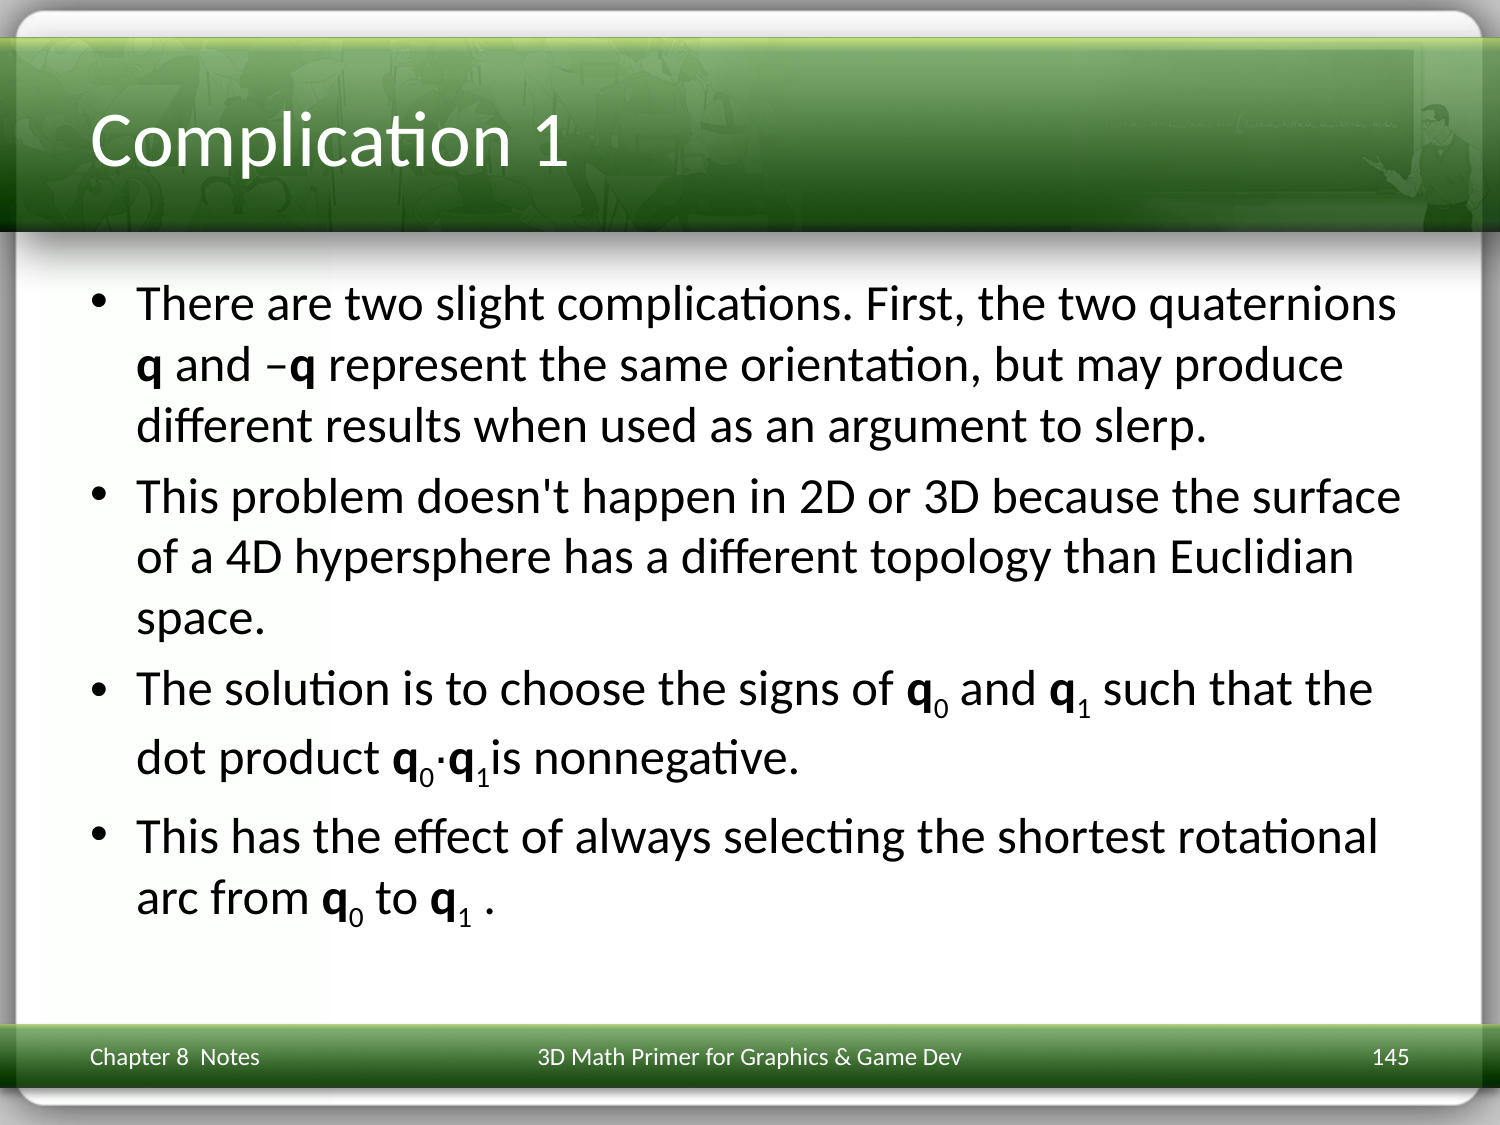

# Complication 1
There are two slight complications. First, the two quaternions q and –q represent the same orientation, but may produce different results when used as an argument to slerp.
This problem doesn't happen in 2D or 3D because the surface of a 4D hypersphere has a different topology than Euclidian space.
The solution is to choose the signs of q0 and q1 such that the dot product q0∙q1is nonnegative.
This has the effect of always selecting the shortest rotational arc from q0 to q1 .
Chapter 8  Notes
3D Math Primer for Graphics & Game Dev
145